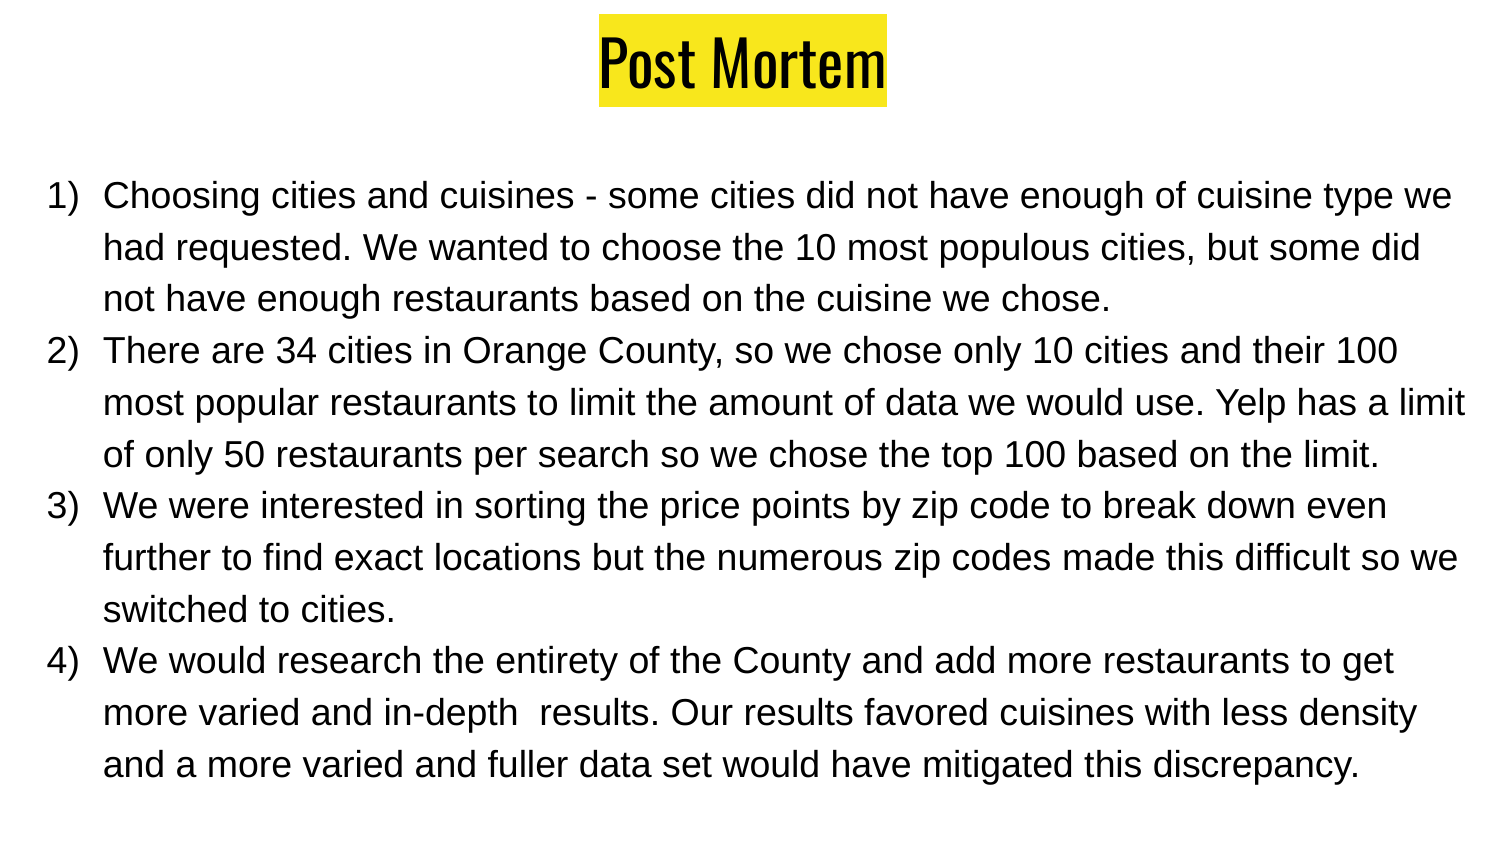

# Post Mortem
Choosing cities and cuisines - some cities did not have enough of cuisine type we had requested. We wanted to choose the 10 most populous cities, but some did not have enough restaurants based on the cuisine we chose.
There are 34 cities in Orange County, so we chose only 10 cities and their 100 most popular restaurants to limit the amount of data we would use. Yelp has a limit of only 50 restaurants per search so we chose the top 100 based on the limit.
We were interested in sorting the price points by zip code to break down even further to find exact locations but the numerous zip codes made this difficult so we switched to cities.
We would research the entirety of the County and add more restaurants to get more varied and in-depth  results. Our results favored cuisines with less density and a more varied and fuller data set would have mitigated this discrepancy.